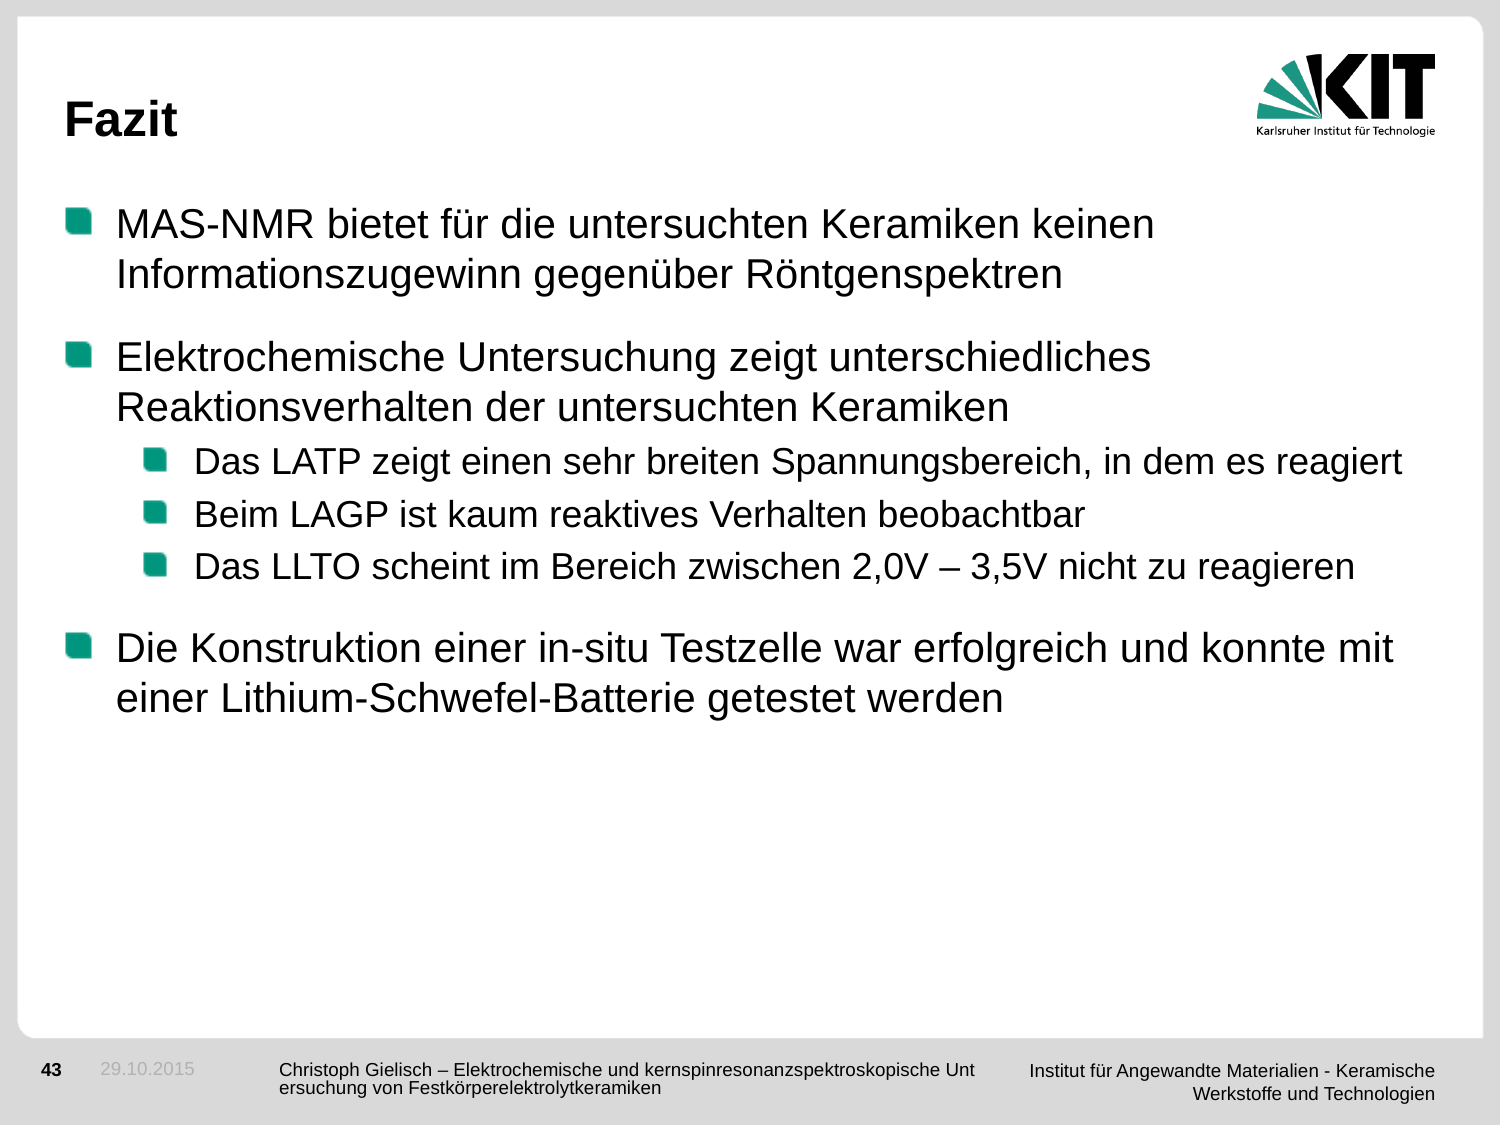

# Fazit
MAS-NMR bietet für die untersuchten Keramiken keinen Informationszugewinn gegenüber Röntgenspektren
Elektrochemische Untersuchung zeigt unterschiedliches Reaktionsverhalten der untersuchten Keramiken
Das LATP zeigt einen sehr breiten Spannungsbereich, in dem es reagiert
Beim LAGP ist kaum reaktives Verhalten beobachtbar
Das LLTO scheint im Bereich zwischen 2,0V – 3,5V nicht zu reagieren
Die Konstruktion einer in-situ Testzelle war erfolgreich und konnte mit einer Lithium-Schwefel-Batterie getestet werden

29.10.2015
Christoph Gielisch – Elektrochemische und kernspinresonanzspektroskopische Untersuchung von Festkörperelektrolytkeramiken